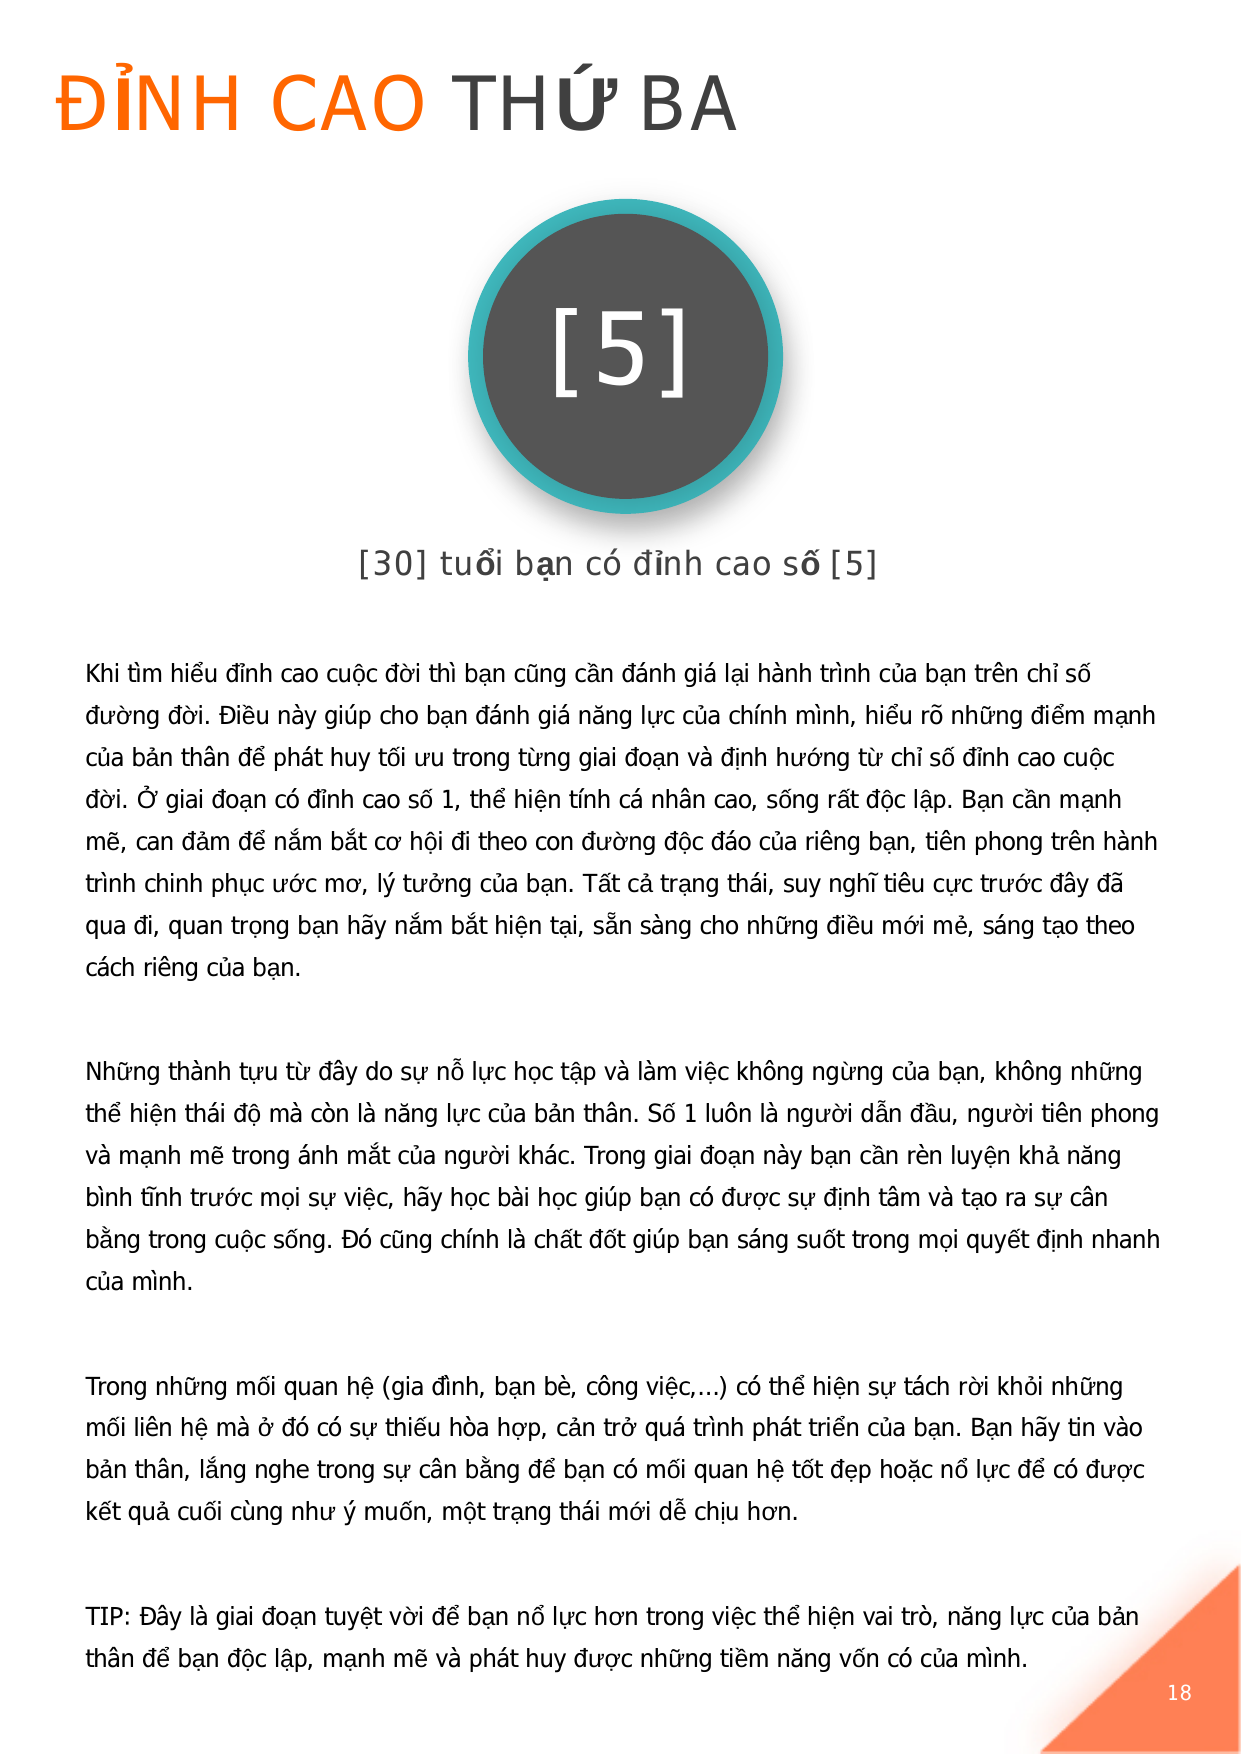

ĐỈNH CAO THỨ BA

[5]
[30] tuổi bạn có đỉnh cao số [5]
Khi tìm hiểu đỉnh cao cuộc đời thì bạn cũng cần đánh giá lại hành trình của bạn trên chỉ số đường đời. Điều này giúp cho bạn đánh giá năng lực của chính mình, hiểu rõ những điểm mạnh của bản thân để phát huy tối ưu trong từng giai đoạn và định hướng từ chỉ số đỉnh cao cuộc đời. Ở giai đoạn có đỉnh cao số 1, thể hiện tính cá nhân cao, sống rất độc lập. Bạn cần mạnh mẽ, can đảm để nắm bắt cơ hội đi theo con đường độc đáo của riêng bạn, tiên phong trên hành trình chinh phục ước mơ, lý tưởng của bạn. Tất cả trạng thái, suy nghĩ tiêu cực trước đây đã qua đi, quan trọng bạn hãy nắm bắt hiện tại, sẵn sàng cho những điều mới mẻ, sáng tạo theo cách riêng của bạn.
Những thành tựu từ đây do sự nỗ lực học tập và làm việc không ngừng của bạn, không những thể hiện thái độ mà còn là năng lực của bản thân. Số 1 luôn là người dẫn đầu, người tiên phong và mạnh mẽ trong ánh mắt của người khác. Trong giai đoạn này bạn cần rèn luyện khả năng bình tĩnh trước mọi sự việc, hãy học bài học giúp bạn có được sự định tâm và tạo ra sự cân bằng trong cuộc sống. Đó cũng chính là chất đốt giúp bạn sáng suốt trong mọi quyết định nhanh của mình.
Trong những mối quan hệ (gia đình, bạn bè, công việc,...) có thể hiện sự tách rời khỏi những mối liên hệ mà ở đó có sự thiếu hòa hợp, cản trở quá trình phát triển của bạn. Bạn hãy tin vào bản thân, lắng nghe trong sự cân bằng để bạn có mối quan hệ tốt đẹp hoặc nổ lực để có được kết quả cuối cùng như ý muốn, một trạng thái mới dễ chịu hơn.
TIP: Đây là giai đoạn tuyệt vời để bạn nổ lực hơn trong việc thể hiện vai trò, năng lực của bản thân để bạn độc lập, mạnh mẽ và phát huy được những tiềm năng vốn có của mình.
18